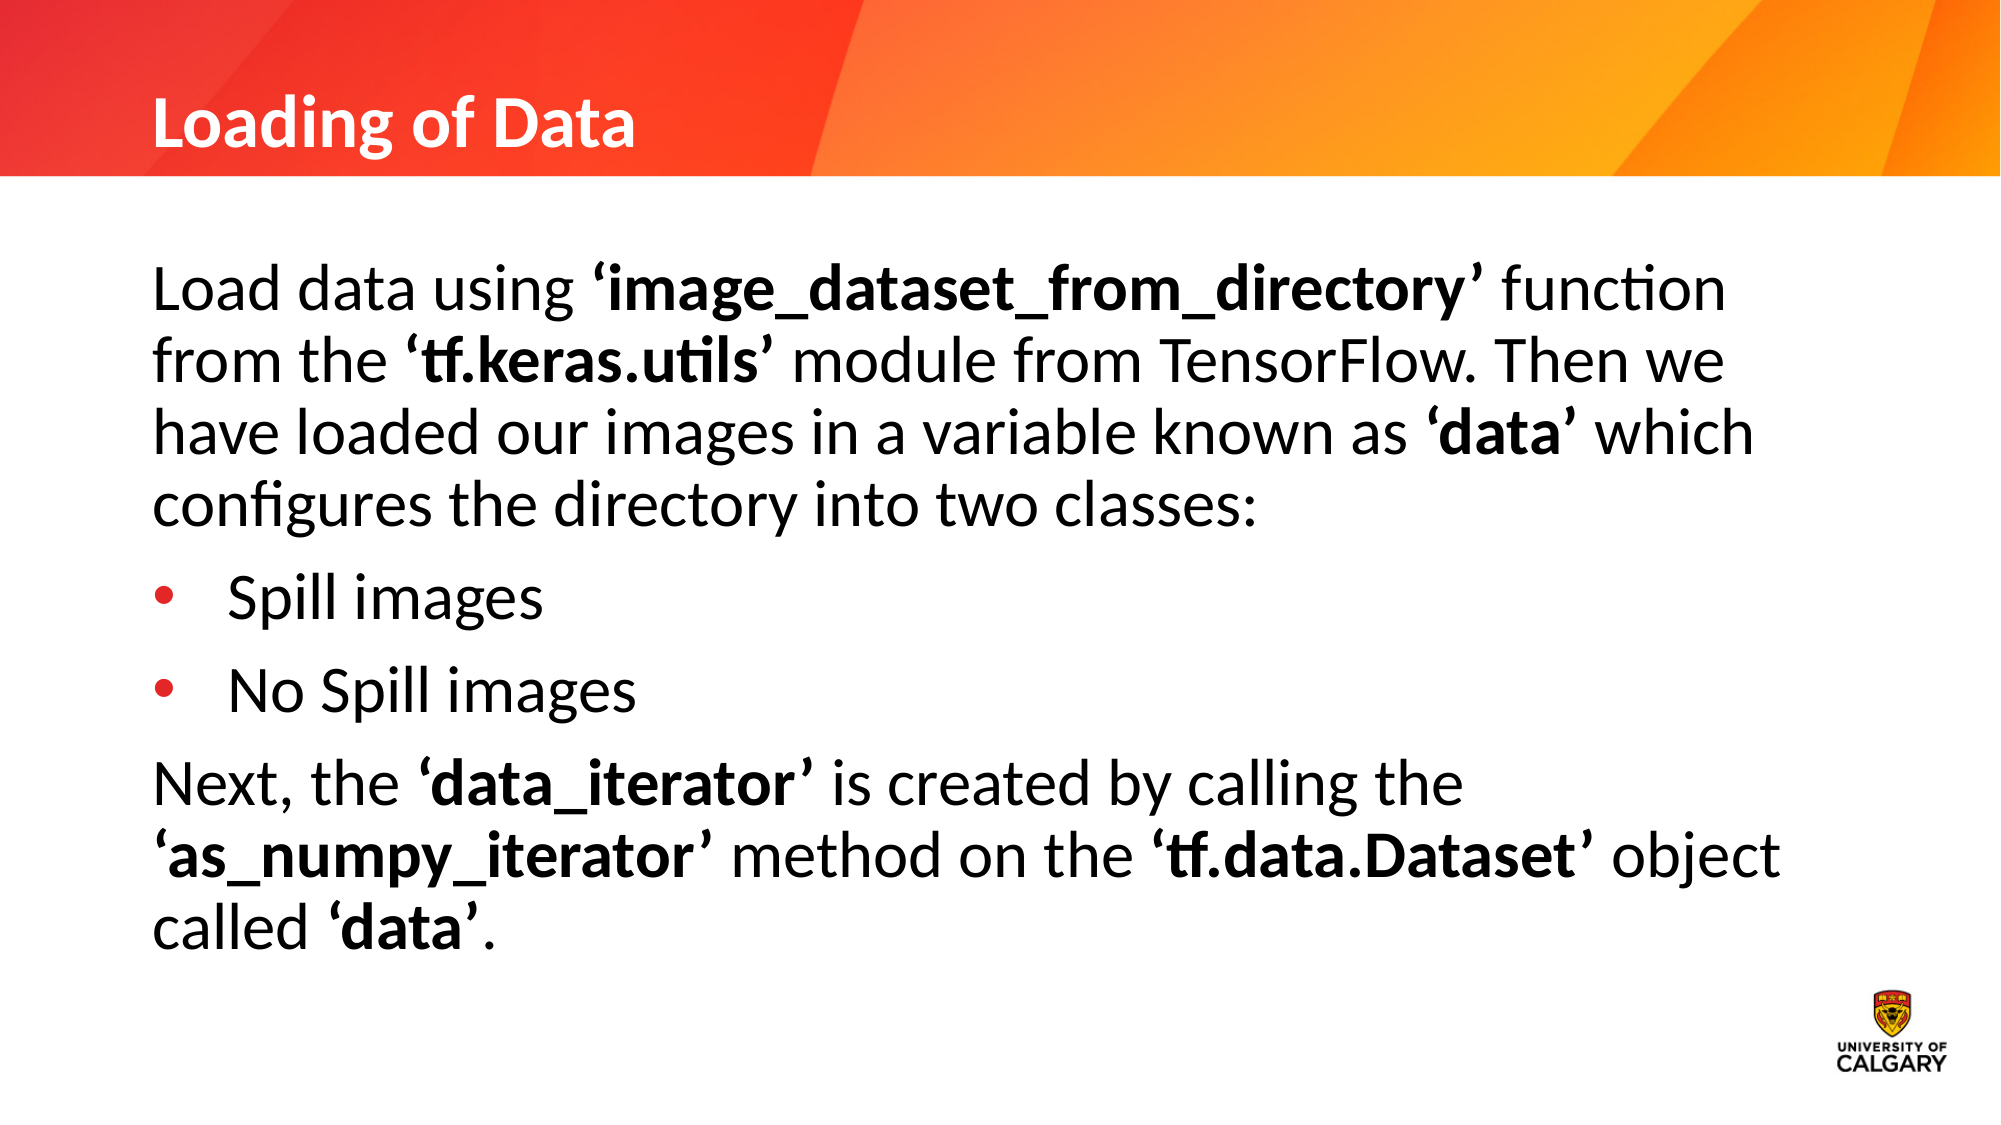

# Loading of Data
Load data using ‘image_dataset_from_directory’ function from the ‘tf.keras.utils’ module from TensorFlow. Then we have loaded our images in a variable known as ‘data’ which configures the directory into two classes:
Spill images
No Spill images
Next, the ‘data_iterator’ is created by calling the ‘as_numpy_iterator’ method on the ‘tf.data.Dataset’ object called ‘data’.